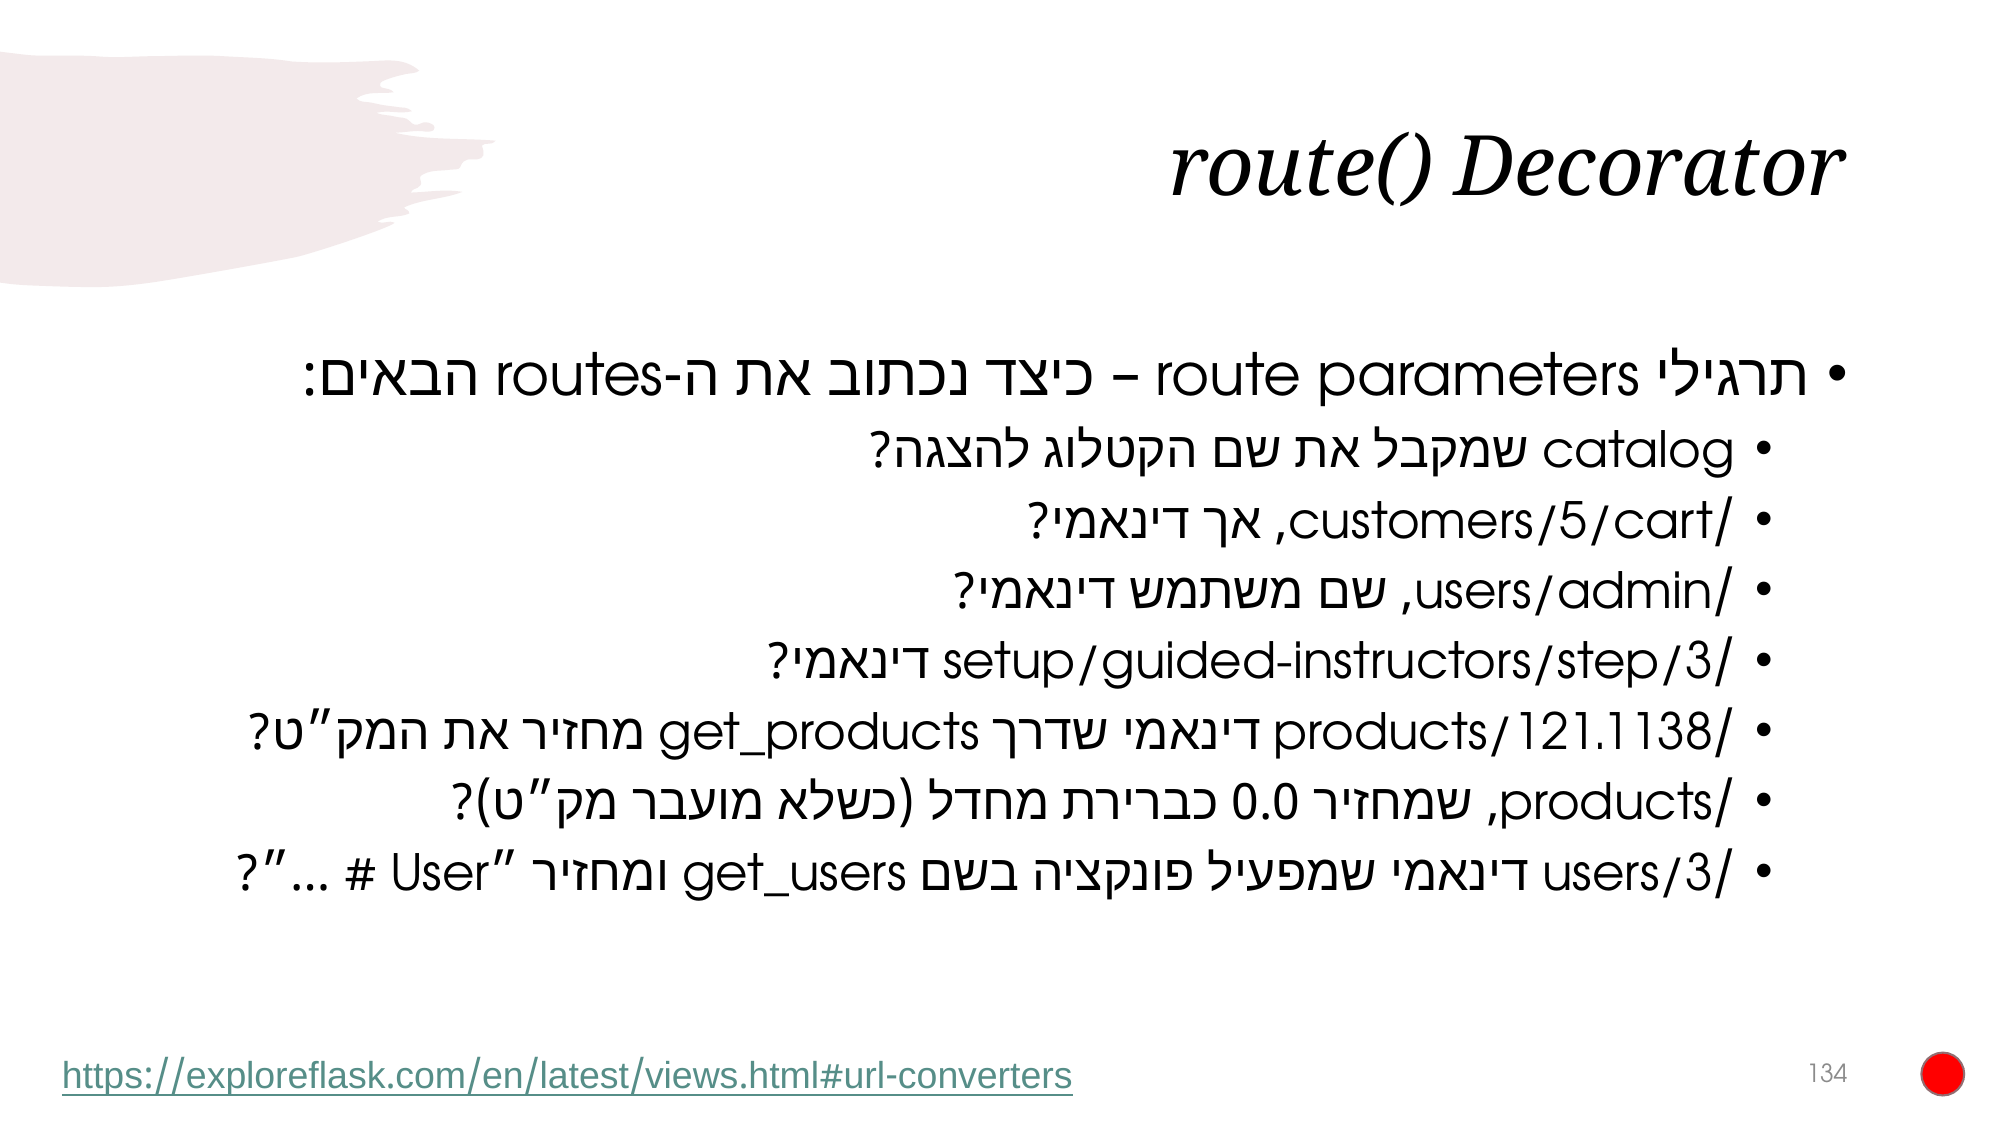

# route() Decorator
תרגילי route parameters – כיצד נכתוב את ה-routes הבאים:
catalog שמקבל את שם הקטלוג להצגה?
/customers/5/cart, אך דינאמי?
/users/admin, שם משתמש דינאמי?
/setup/guided-instructors/step/3 דינאמי?
/products/121.1138 דינאמי שדרך get_products מחזיר את המק״ט?
/products, שמחזיר 0.0 כברירת מחדל (כשלא מועבר מק״ט)?
/users/3 דינאמי שמפעיל פונקציה בשם get_users ומחזיר ״User # …״?

134
https://exploreflask.com/en/latest/views.html#url-converters